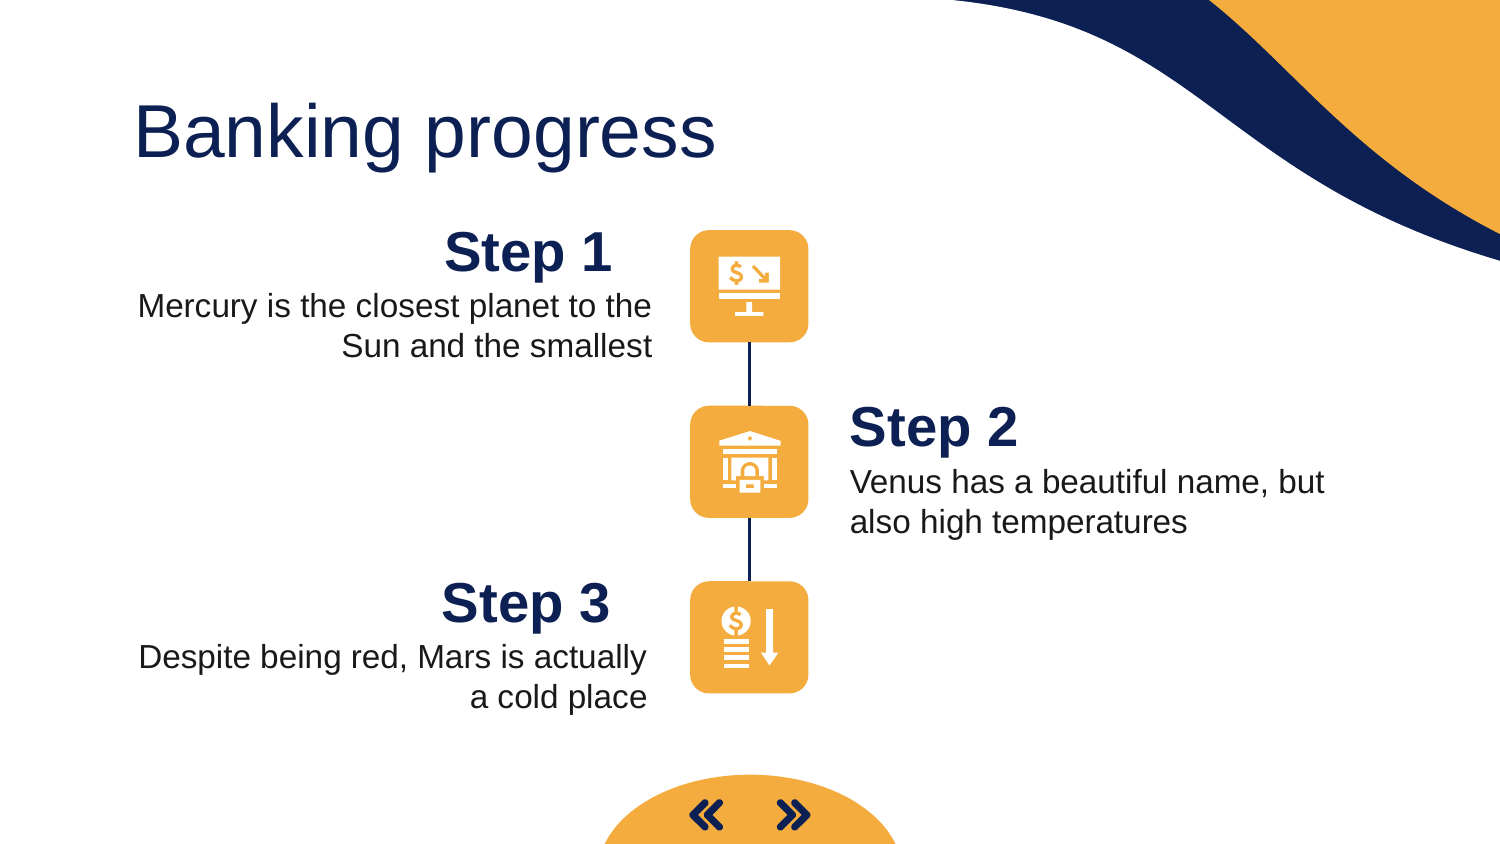

# Banking progress
Step 1

Mercury is the closest planet to the Sun and the smallest
Step 2

Venus has a beautiful name, but also high temperatures
Step 3

Despite being red, Mars is actually a cold place